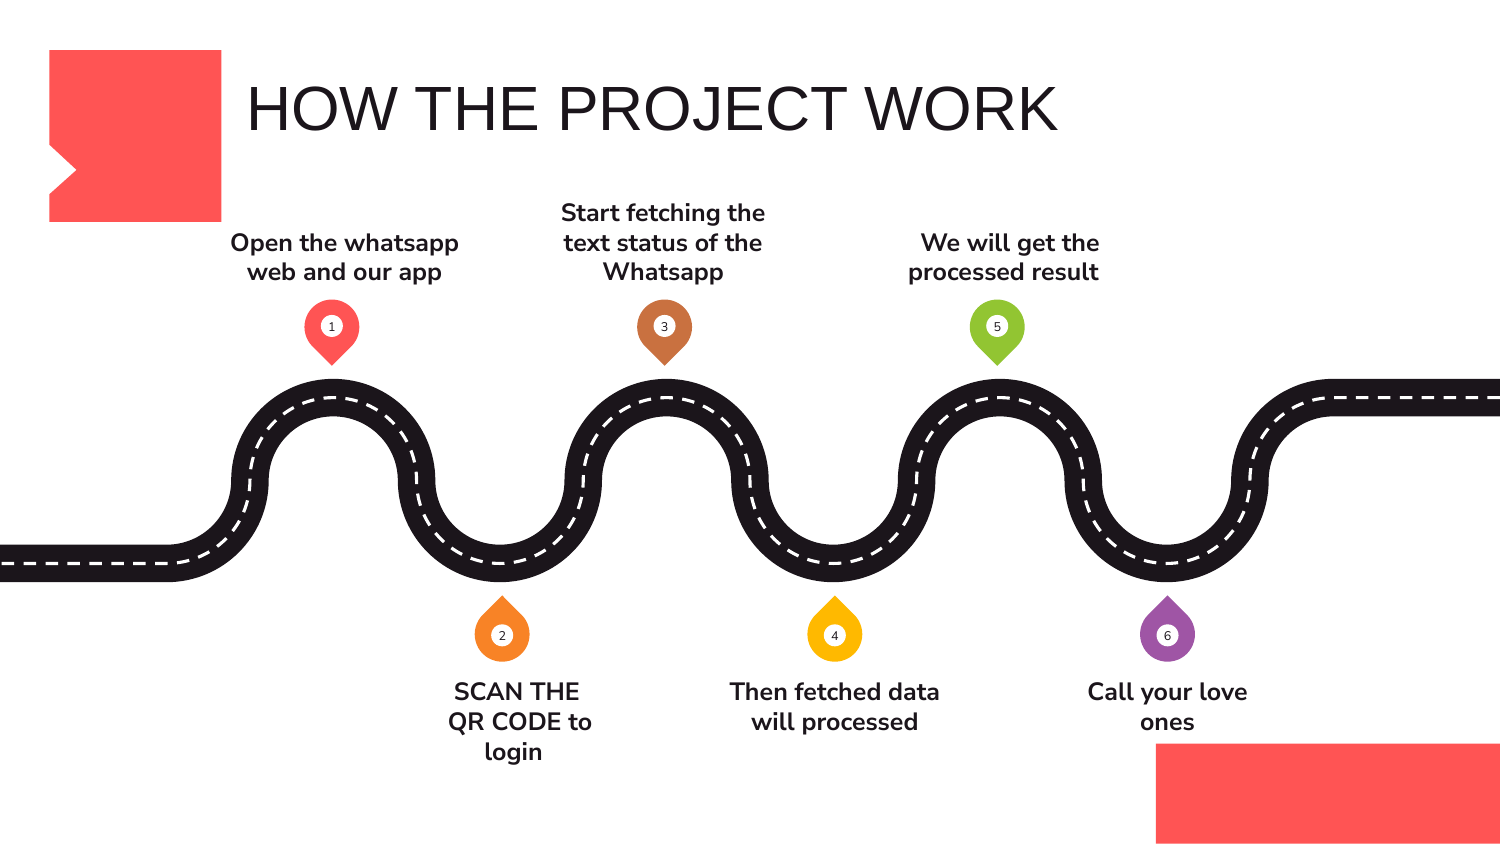

# HOW THE PROJECT WORK
Open the whatsapp web and our app
Start fetching the text status of the Whatsapp
We will get the processed result

1

3

5

2

4

6
SCAN THE
 QR CODE to login
Then fetched data will processed
Call your love ones